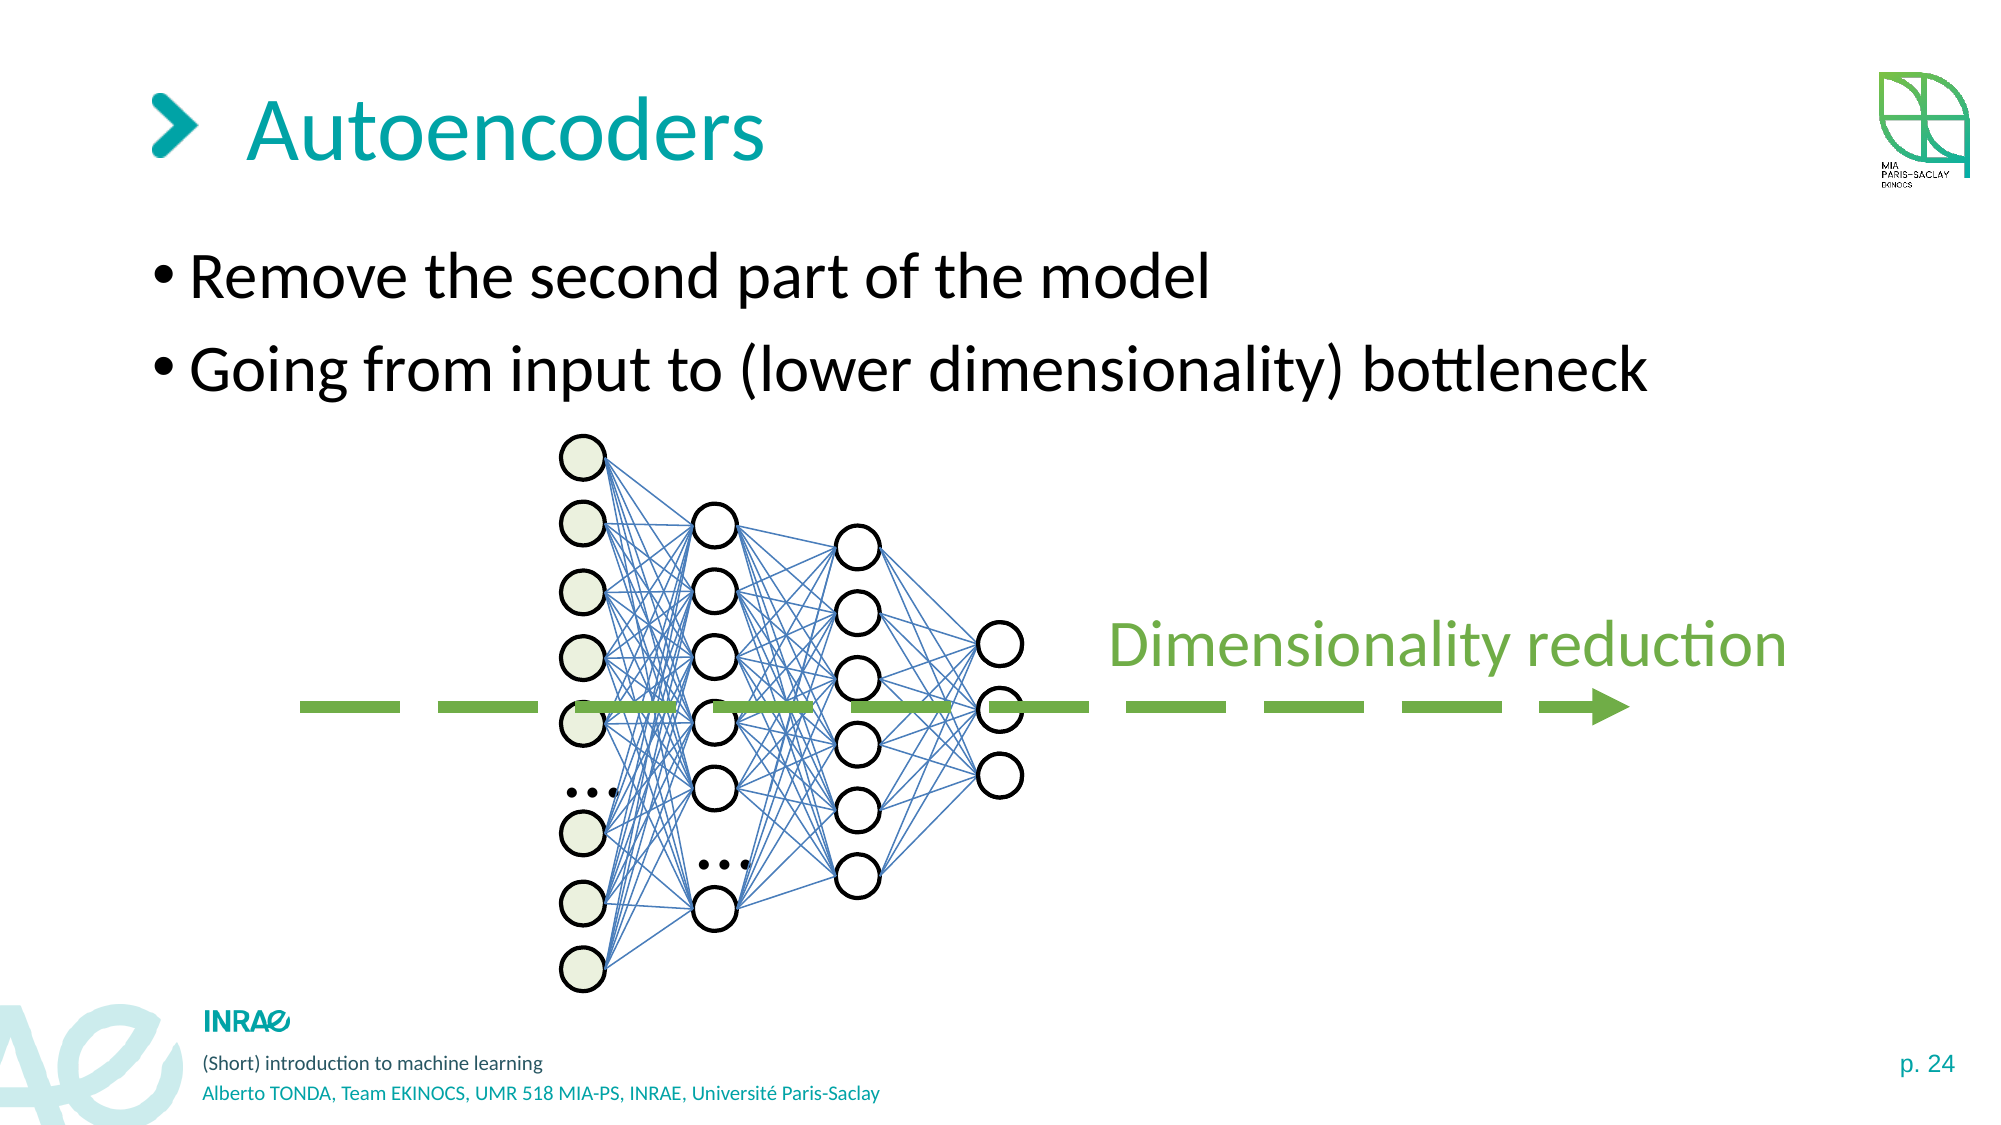

# Autoencoders
Remove the second part of the model
Going from input to (lower dimensionality) bottleneck

…

…

Dimensionality reduction